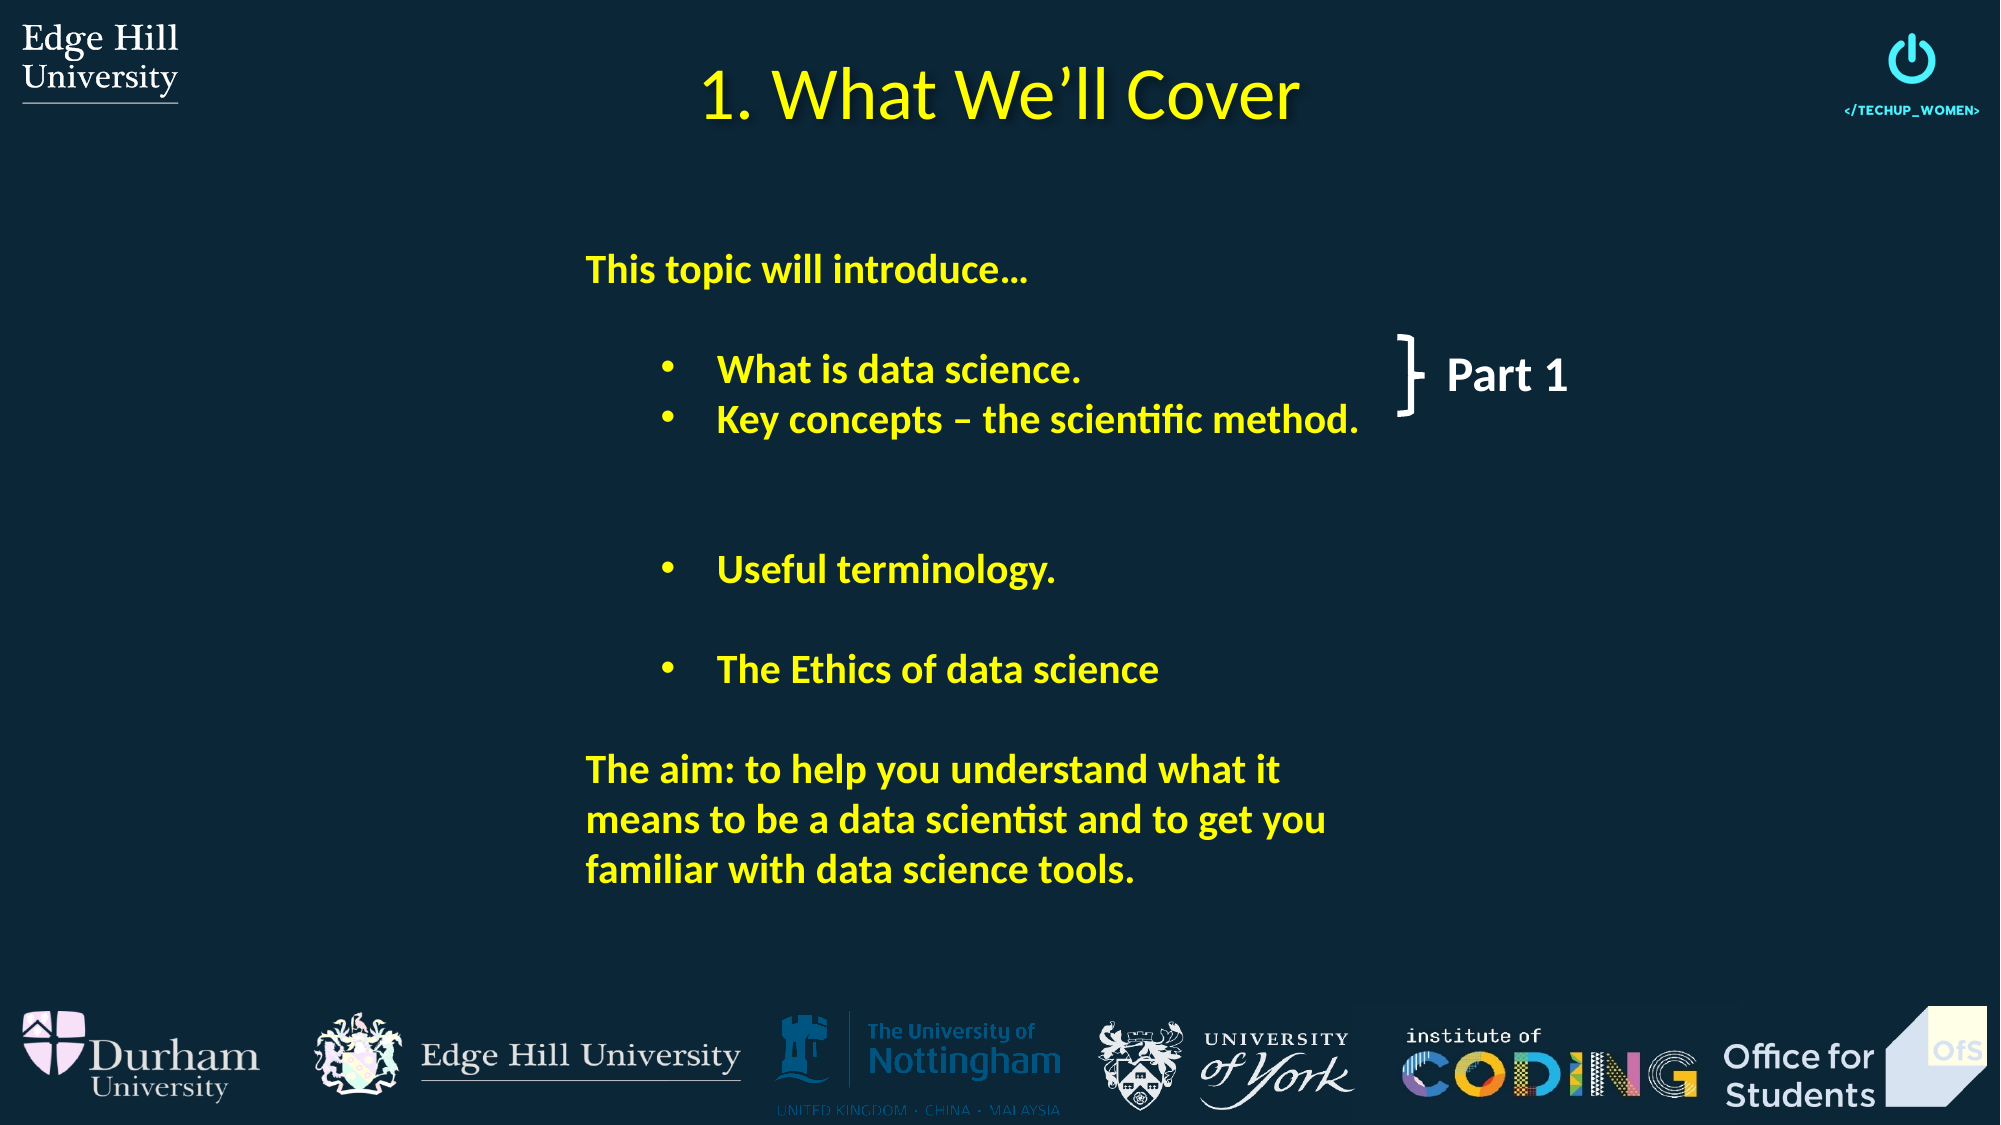

1. What We’ll Cover
This topic will introduce…

What is data science.
Key concepts – the scientific method.

Useful terminology.

The Ethics of data science

The aim: to help you understand what it means to be a data scientist and to get you familiar with data science tools.

Part 1